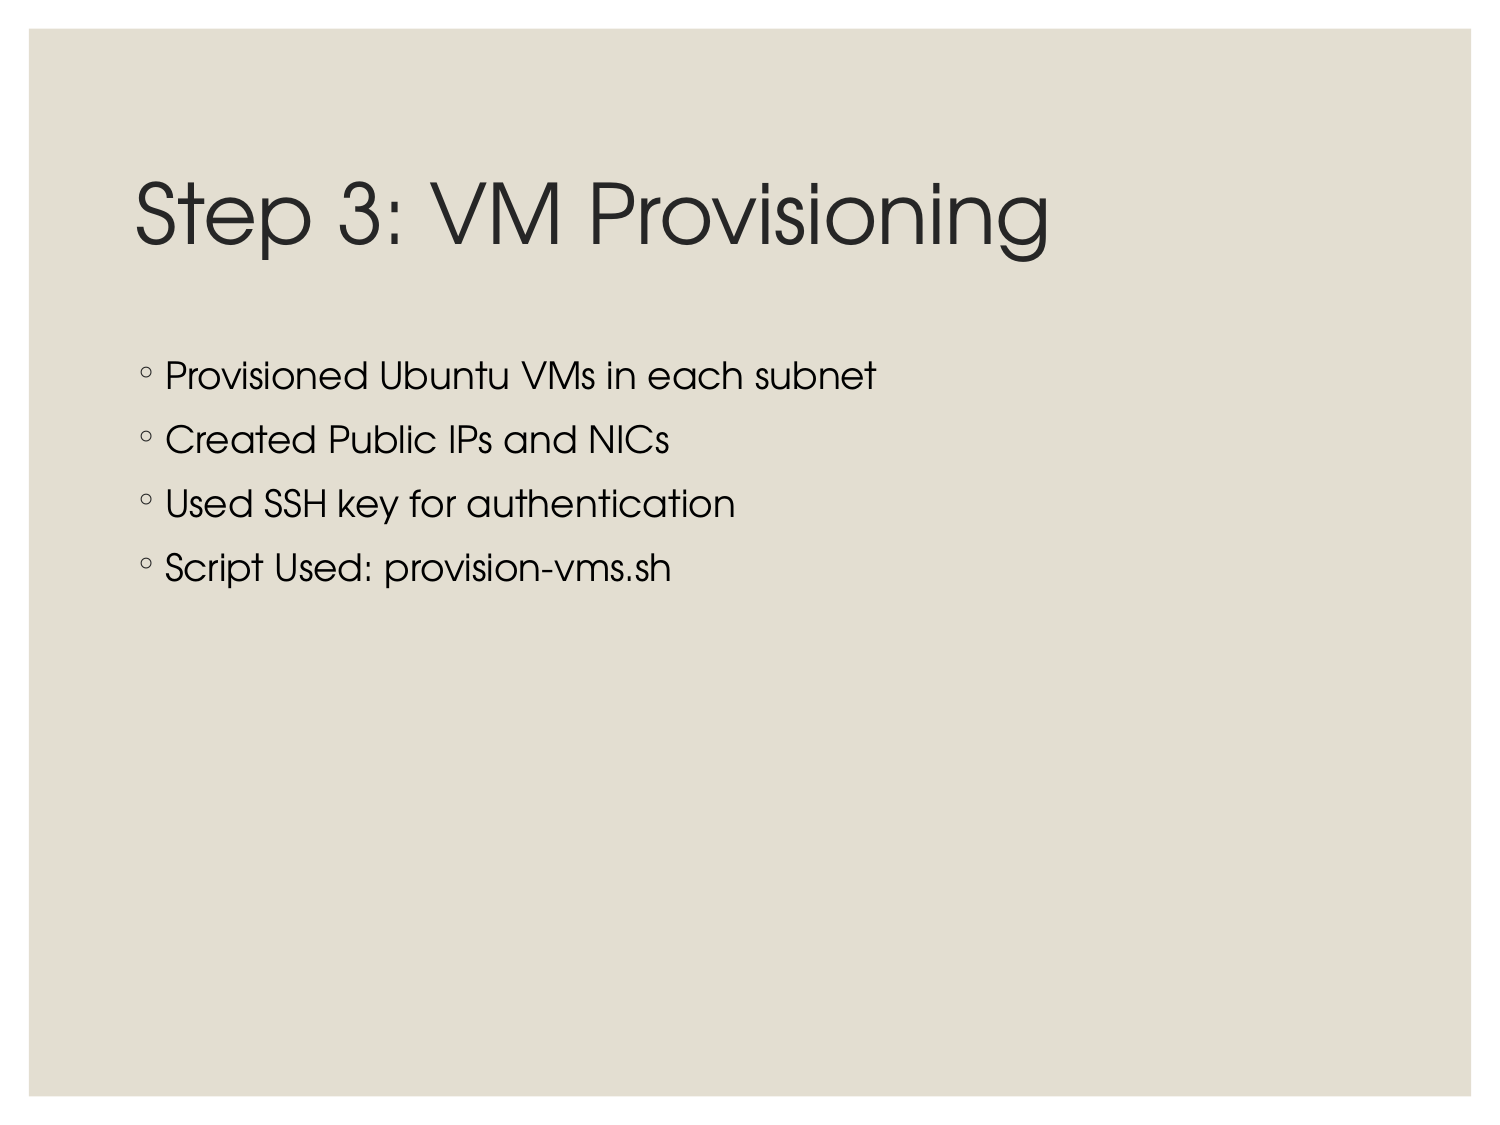

# Step 3: VM Provisioning
Provisioned Ubuntu VMs in each subnet
Created Public IPs and NICs
Used SSH key for authentication
Script Used: provision-vms.sh